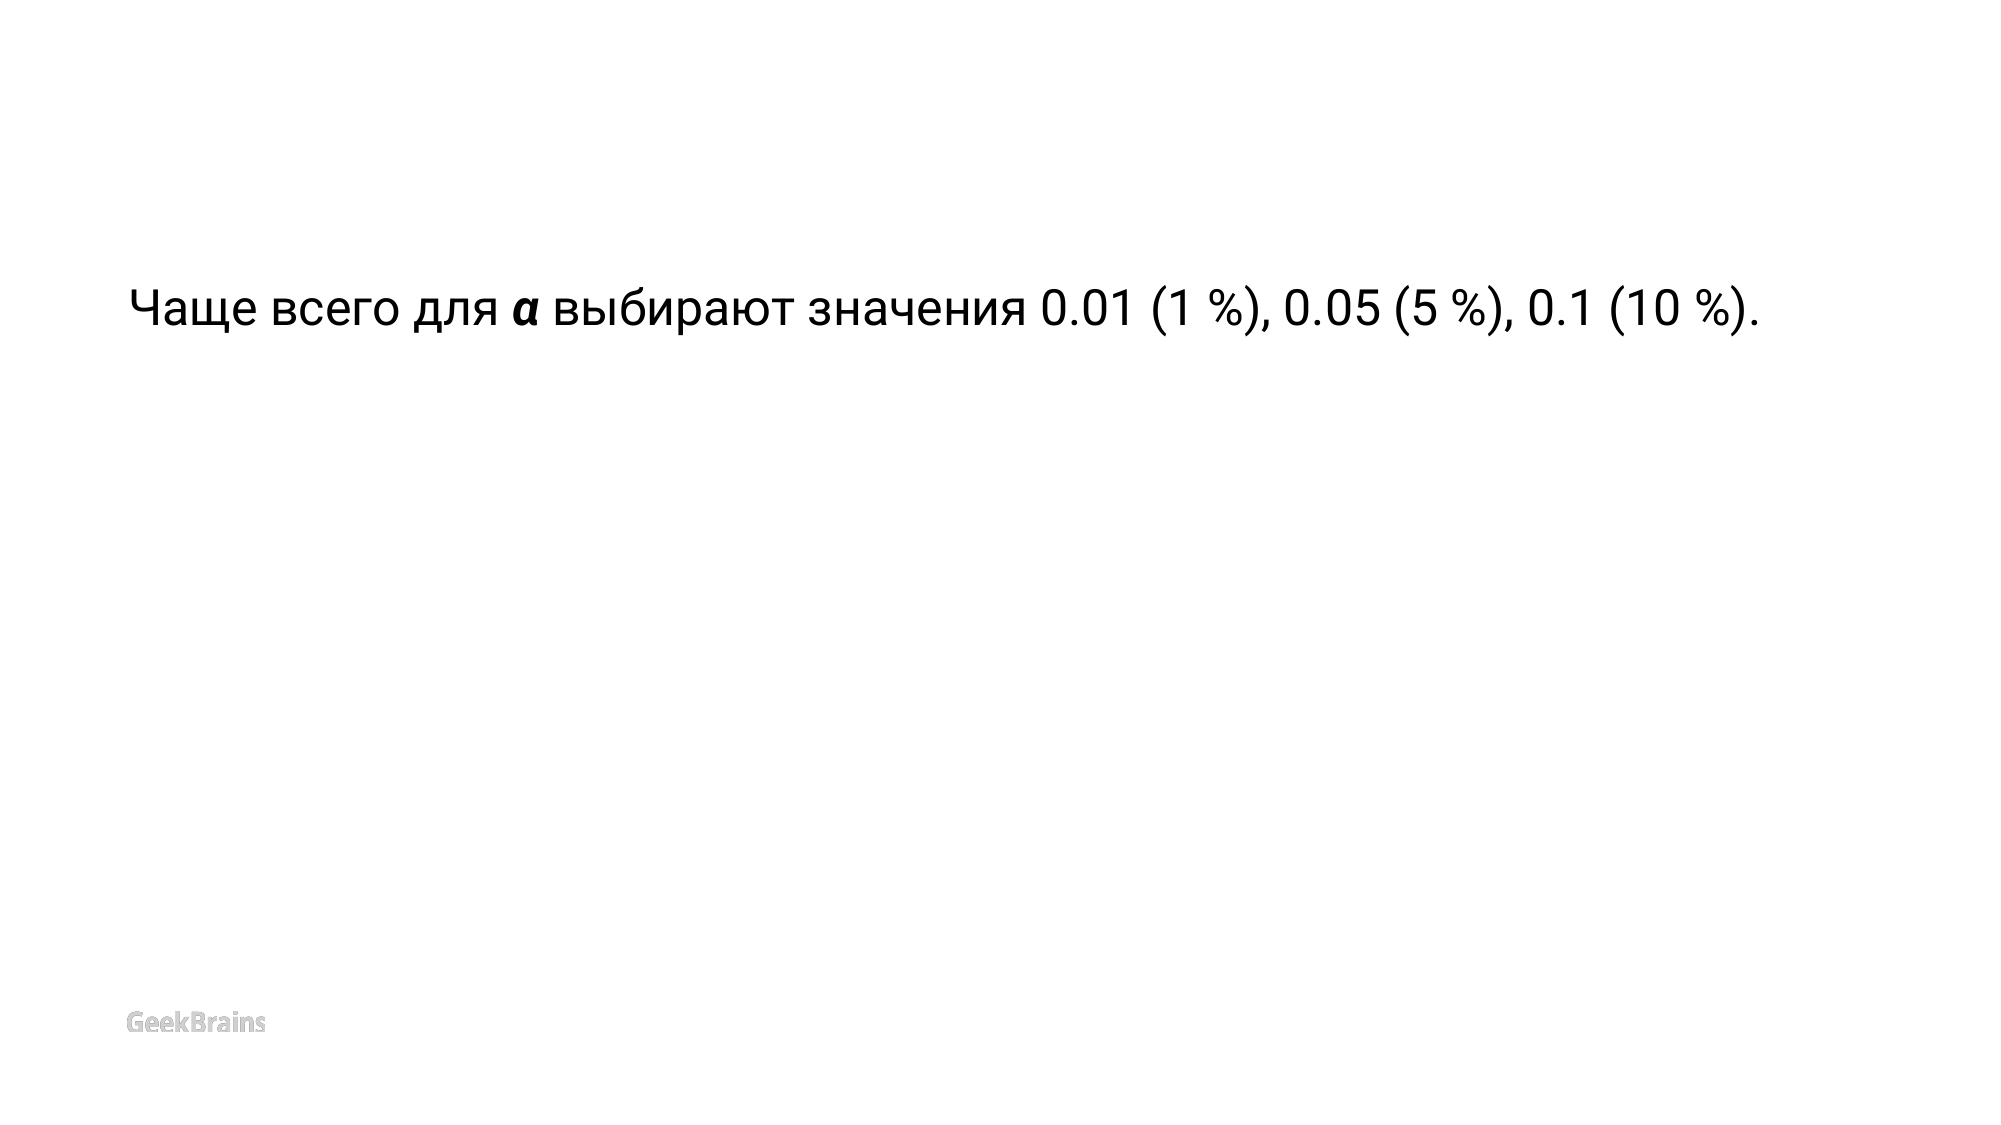

# Чаще всего для α выбирают значения 0.01 (1 %), 0.05 (5 %), 0.1 (10 %).